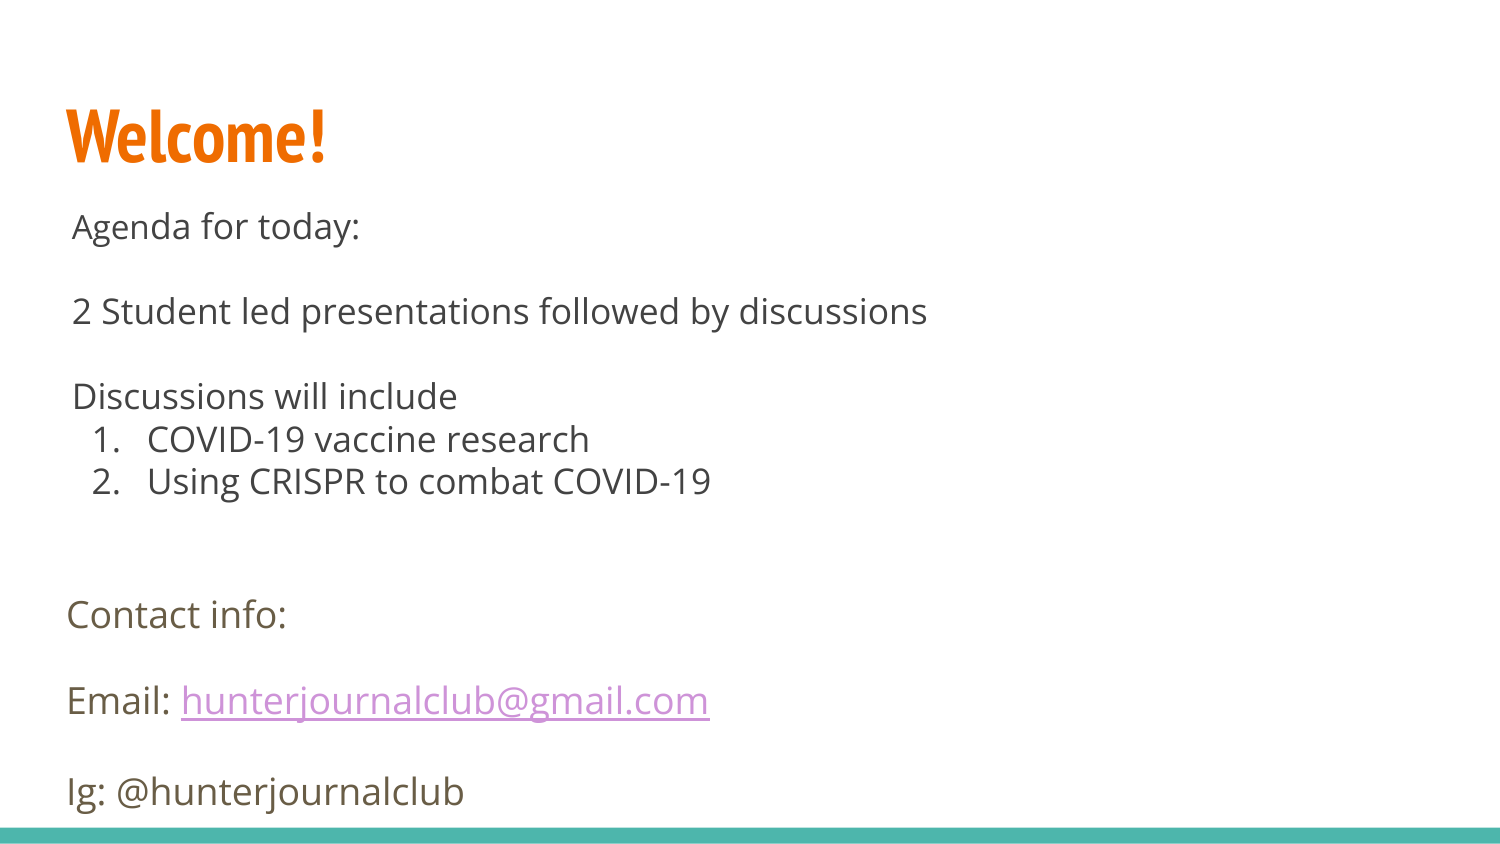

# Welcome!
Agenda for today:

2 Student led presentations followed by discussions

Discussions will include
COVID-19 vaccine research
Using CRISPR to combat COVID-19

Contact info:
Email: hunterjournalclub@gmail.com
Ig: @hunterjournalclub